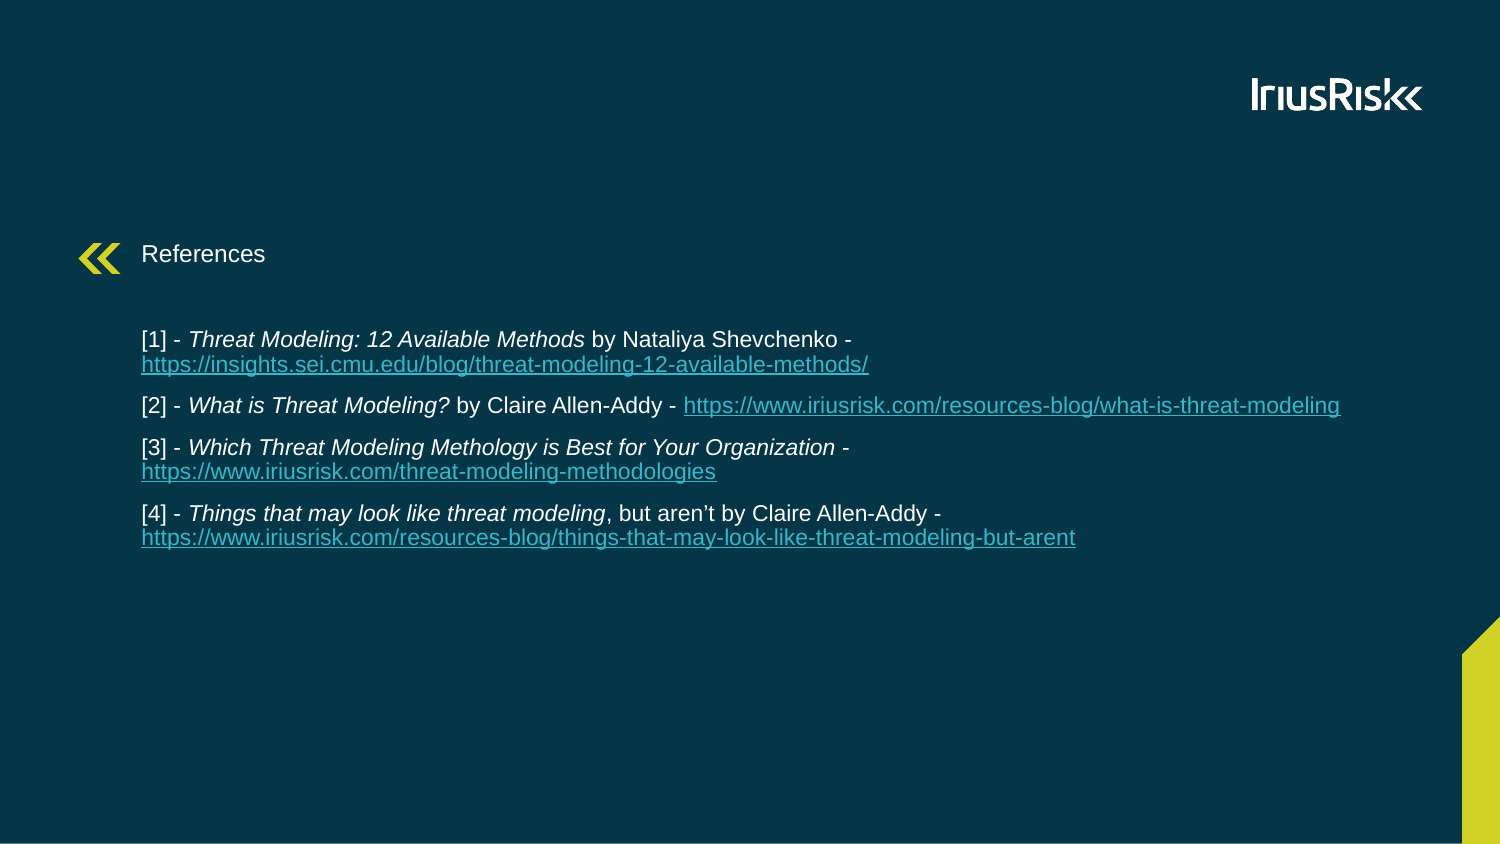

# References
[1] - Threat Modeling: 12 Available Methods by Nataliya Shevchenko - https://insights.sei.cmu.edu/blog/threat-modeling-12-available-methods/
[2] - What is Threat Modeling? by Claire Allen-Addy - https://www.iriusrisk.com/resources-blog/what-is-threat-modeling
[3] - Which Threat Modeling Methology is Best for Your Organization - https://www.iriusrisk.com/threat-modeling-methodologies
[4] - Things that may look like threat modeling, but aren’t by Claire Allen-Addy - https://www.iriusrisk.com/resources-blog/things-that-may-look-like-threat-modeling-but-arent